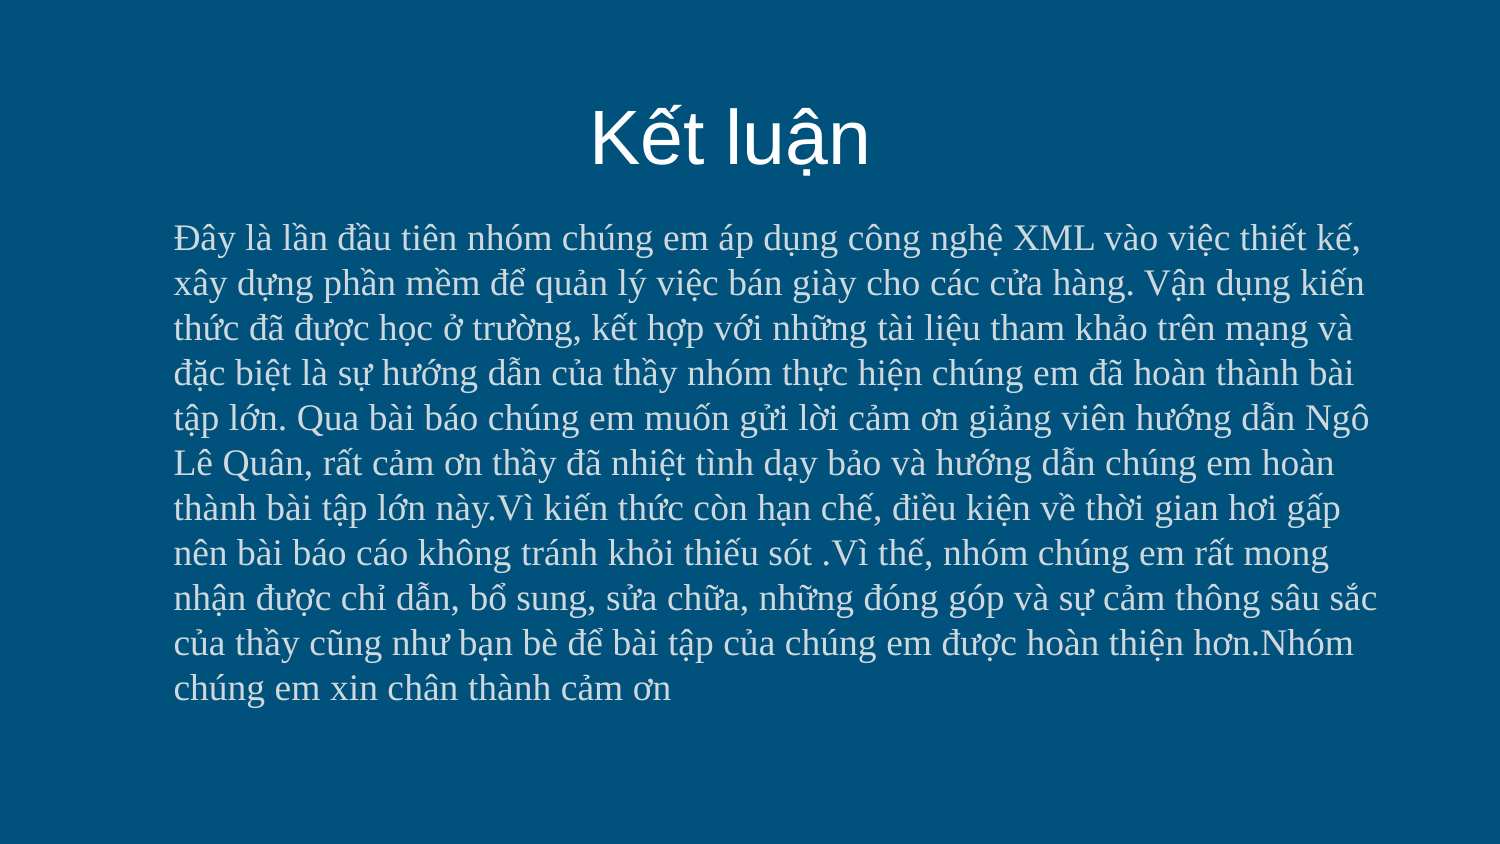

# Kết luận
Đây là lần đầu tiên nhóm chúng em áp dụng công nghệ XML vào việc thiết kế, xây dựng phần mềm để quản lý việc bán giày cho các cửa hàng. Vận dụng kiến thức đã được học ở trường, kết hợp với những tài liệu tham khảo trên mạng và đặc biệt là sự hướng dẫn của thầy nhóm thực hiện chúng em đã hoàn thành bài tập lớn. Qua bài báo chúng em muốn gửi lời cảm ơn giảng viên hướng dẫn Ngô Lê Quân, rất cảm ơn thầy đã nhiệt tình dạy bảo và hướng dẫn chúng em hoàn thành bài tập lớn này.Vì kiến thức còn hạn chế, điều kiện về thời gian hơi gấp nên bài báo cáo không tránh khỏi thiếu sót .Vì thế, nhóm chúng em rất mong nhận được chỉ dẫn, bổ sung, sửa chữa, những đóng góp và sự cảm thông sâu sắc của thầy cũng như bạn bè để bài tập của chúng em được hoàn thiện hơn.Nhóm chúng em xin chân thành cảm ơn